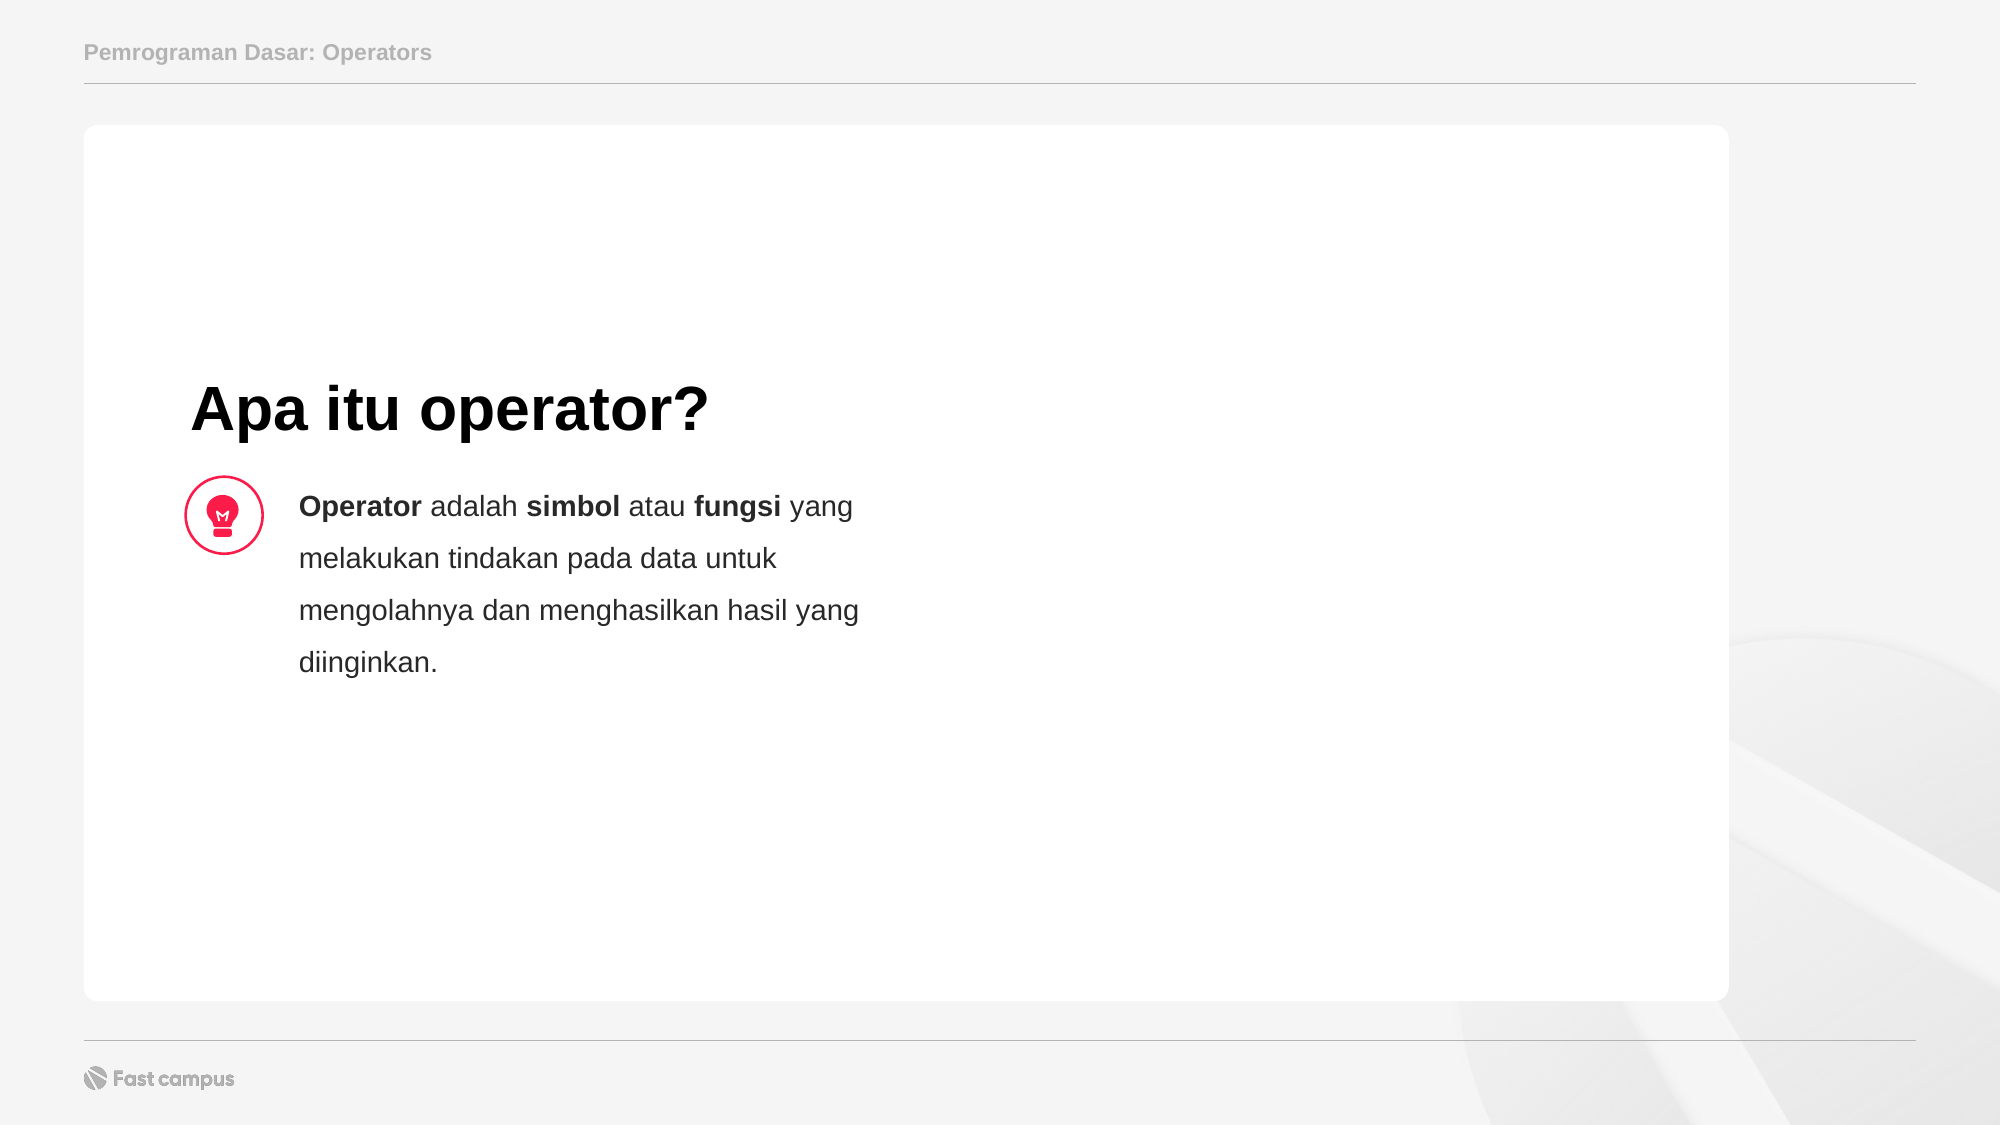

Pemrograman Dasar: Operators
Apa itu operator?
Operator adalah simbol atau fungsi yang melakukan tindakan pada data untuk mengolahnya dan menghasilkan hasil yang diinginkan.